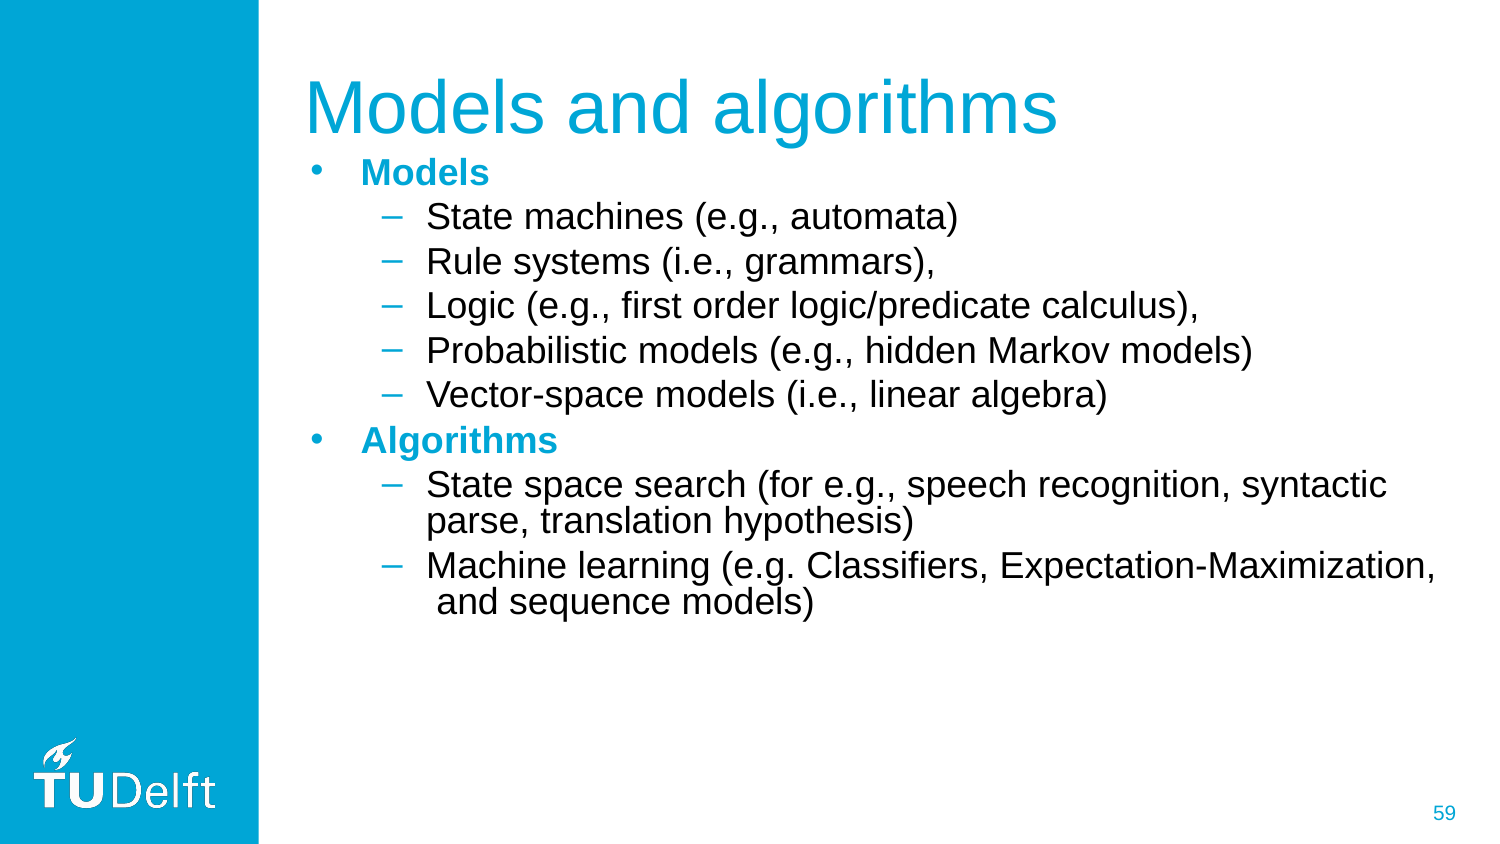

# Models and algorithms
Models
State machines (e.g., automata)
Rule systems (i.e., grammars),
Logic (e.g., first order logic/predicate calculus),
Probabilistic models (e.g., hidden Markov models)
Vector-space models (i.e., linear algebra)
Algorithms
State space search (for e.g., speech recognition, syntactic parse, translation hypothesis)
Machine learning (e.g. Classifiers, Expectation-Maximization,  and sequence models)